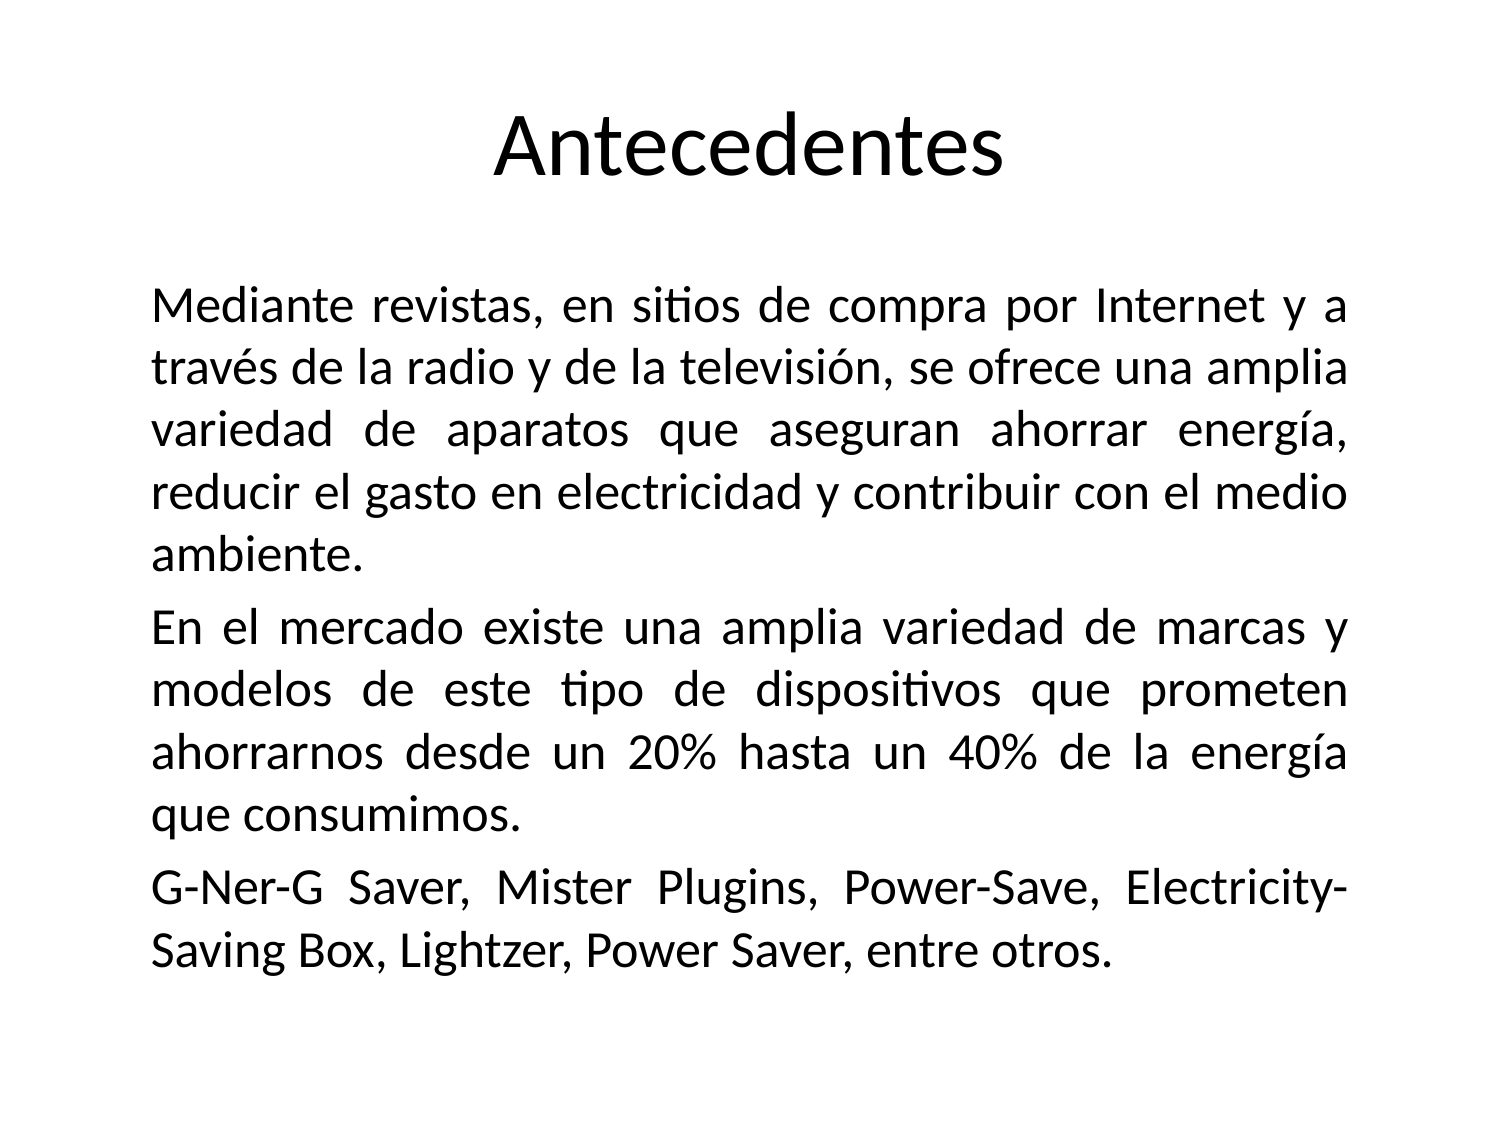

# Antecedentes
Mediante revistas, en sitios de compra por Internet y a través de la radio y de la televisión, se ofrece una amplia variedad de aparatos que aseguran ahorrar energía, reducir el gasto en electricidad y contribuir con el medio ambiente.
En el mercado existe una amplia variedad de marcas y modelos de este tipo de dispositivos que prometen ahorrarnos desde un 20% hasta un 40% de la energía que consumimos.
G-Ner-G Saver, Mister Plugins, Power-Save, Electricity-Saving Box, Lightzer, Power Saver, entre otros.